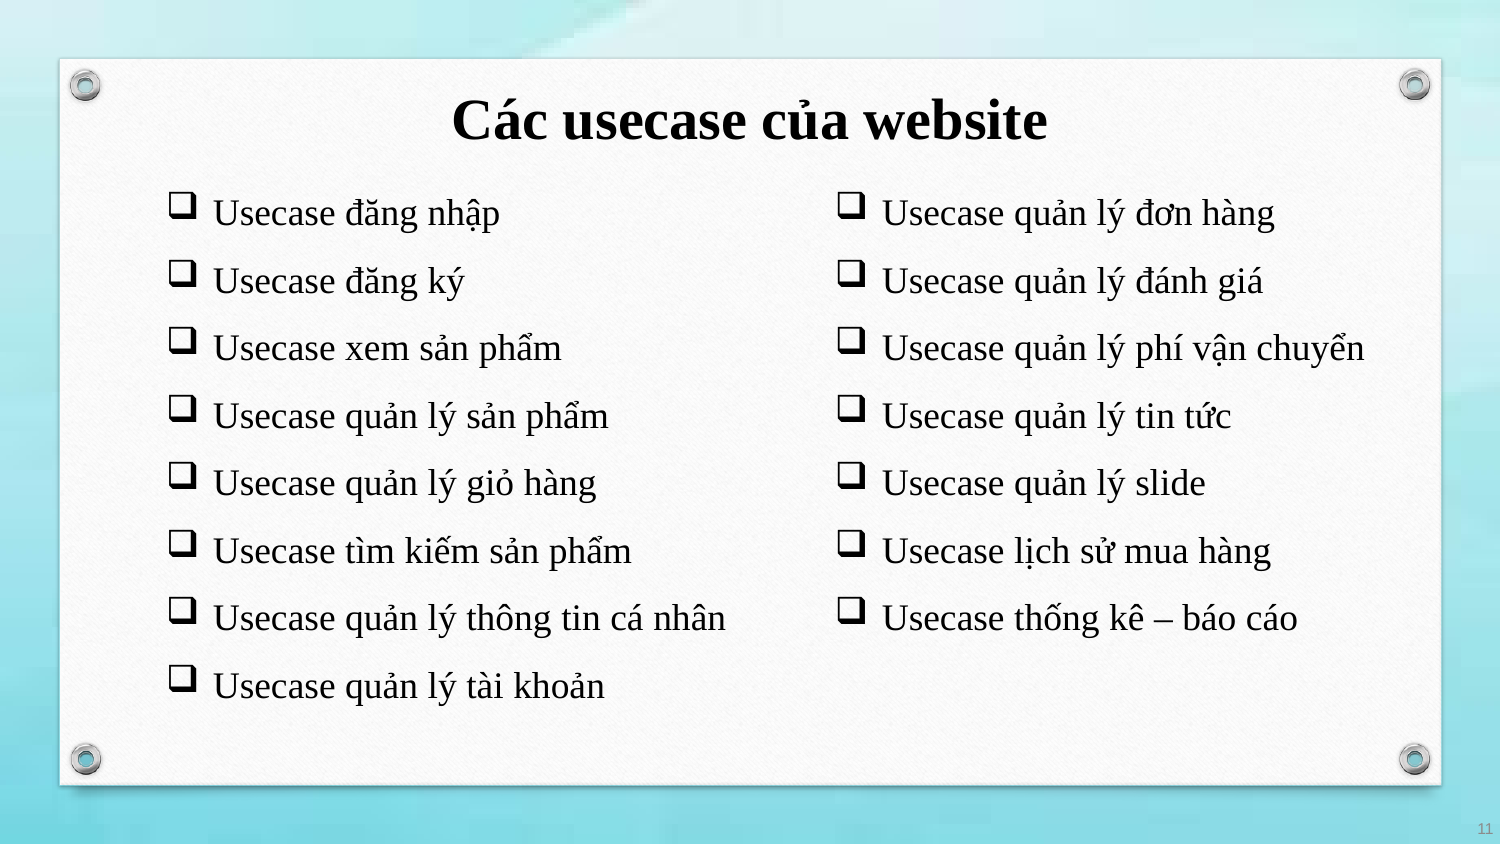

# Các usecase của website
Usecase đăng nhập
Usecase đăng ký
Usecase xem sản phẩm
Usecase quản lý sản phẩm
Usecase quản lý giỏ hàng
Usecase tìm kiếm sản phẩm
Usecase quản lý thông tin cá nhân
Usecase quản lý tài khoản
Usecase quản lý đơn hàng
Usecase quản lý đánh giá
Usecase quản lý phí vận chuyển
Usecase quản lý tin tức
Usecase quản lý slide
Usecase lịch sử mua hàng
Usecase thống kê – báo cáo

11